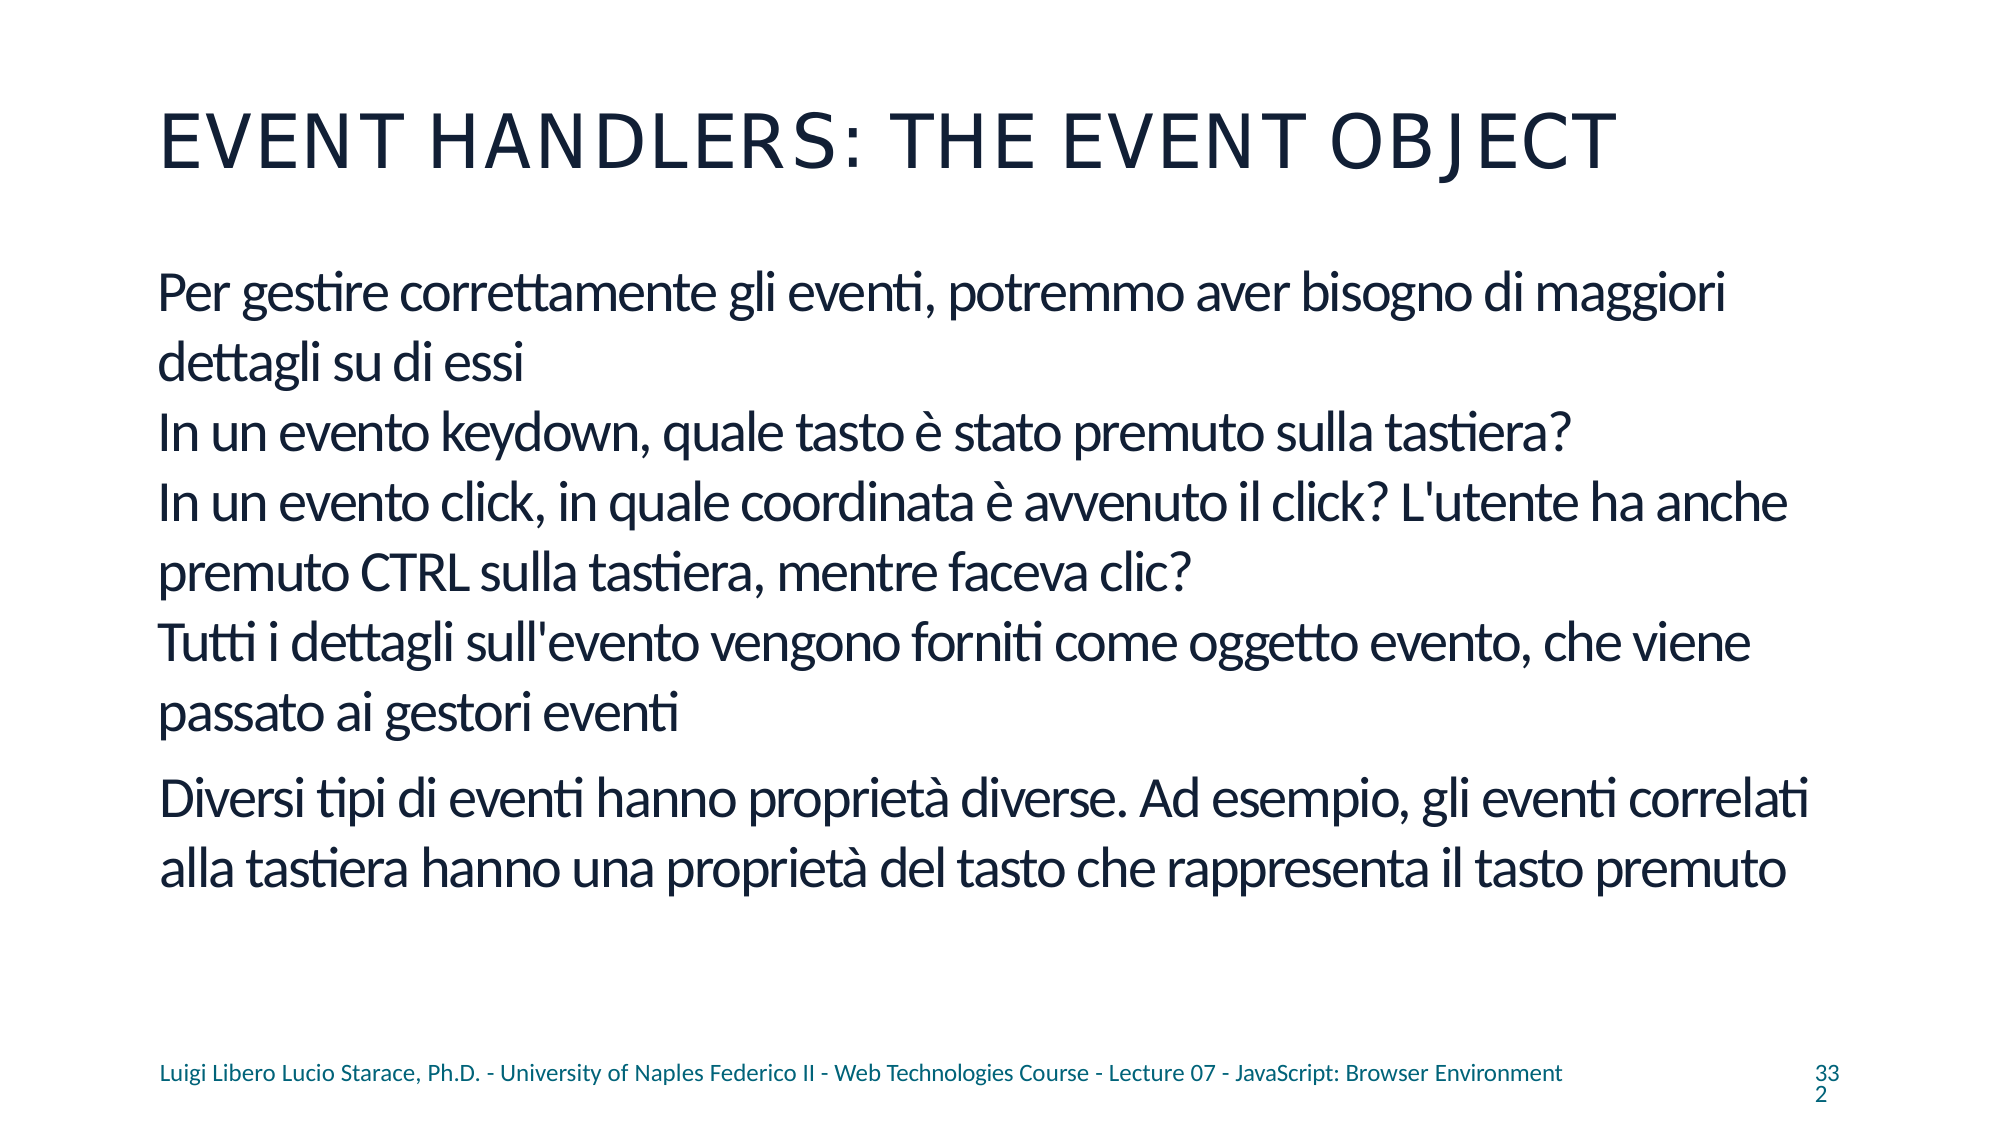

# EVENT HANDLERS: THE EVENT OBJECT
Per gestire correttamente gli eventi, potremmo aver bisogno di maggiori dettagli su di essi
In un evento keydown, quale tasto è stato premuto sulla tastiera?
In un evento click, in quale coordinata è avvenuto il click? L'utente ha anche premuto CTRL sulla tastiera, mentre faceva clic?
Tutti i dettagli sull'evento vengono forniti come oggetto evento, che viene passato ai gestori eventi
Diversi tipi di eventi hanno proprietà diverse. Ad esempio, gli eventi correlati alla tastiera hanno una proprietà del tasto che rappresenta il tasto premuto
Luigi Libero Lucio Starace, Ph.D. - University of Naples Federico II - Web Technologies Course - Lecture 07 - JavaScript: Browser Environment
332